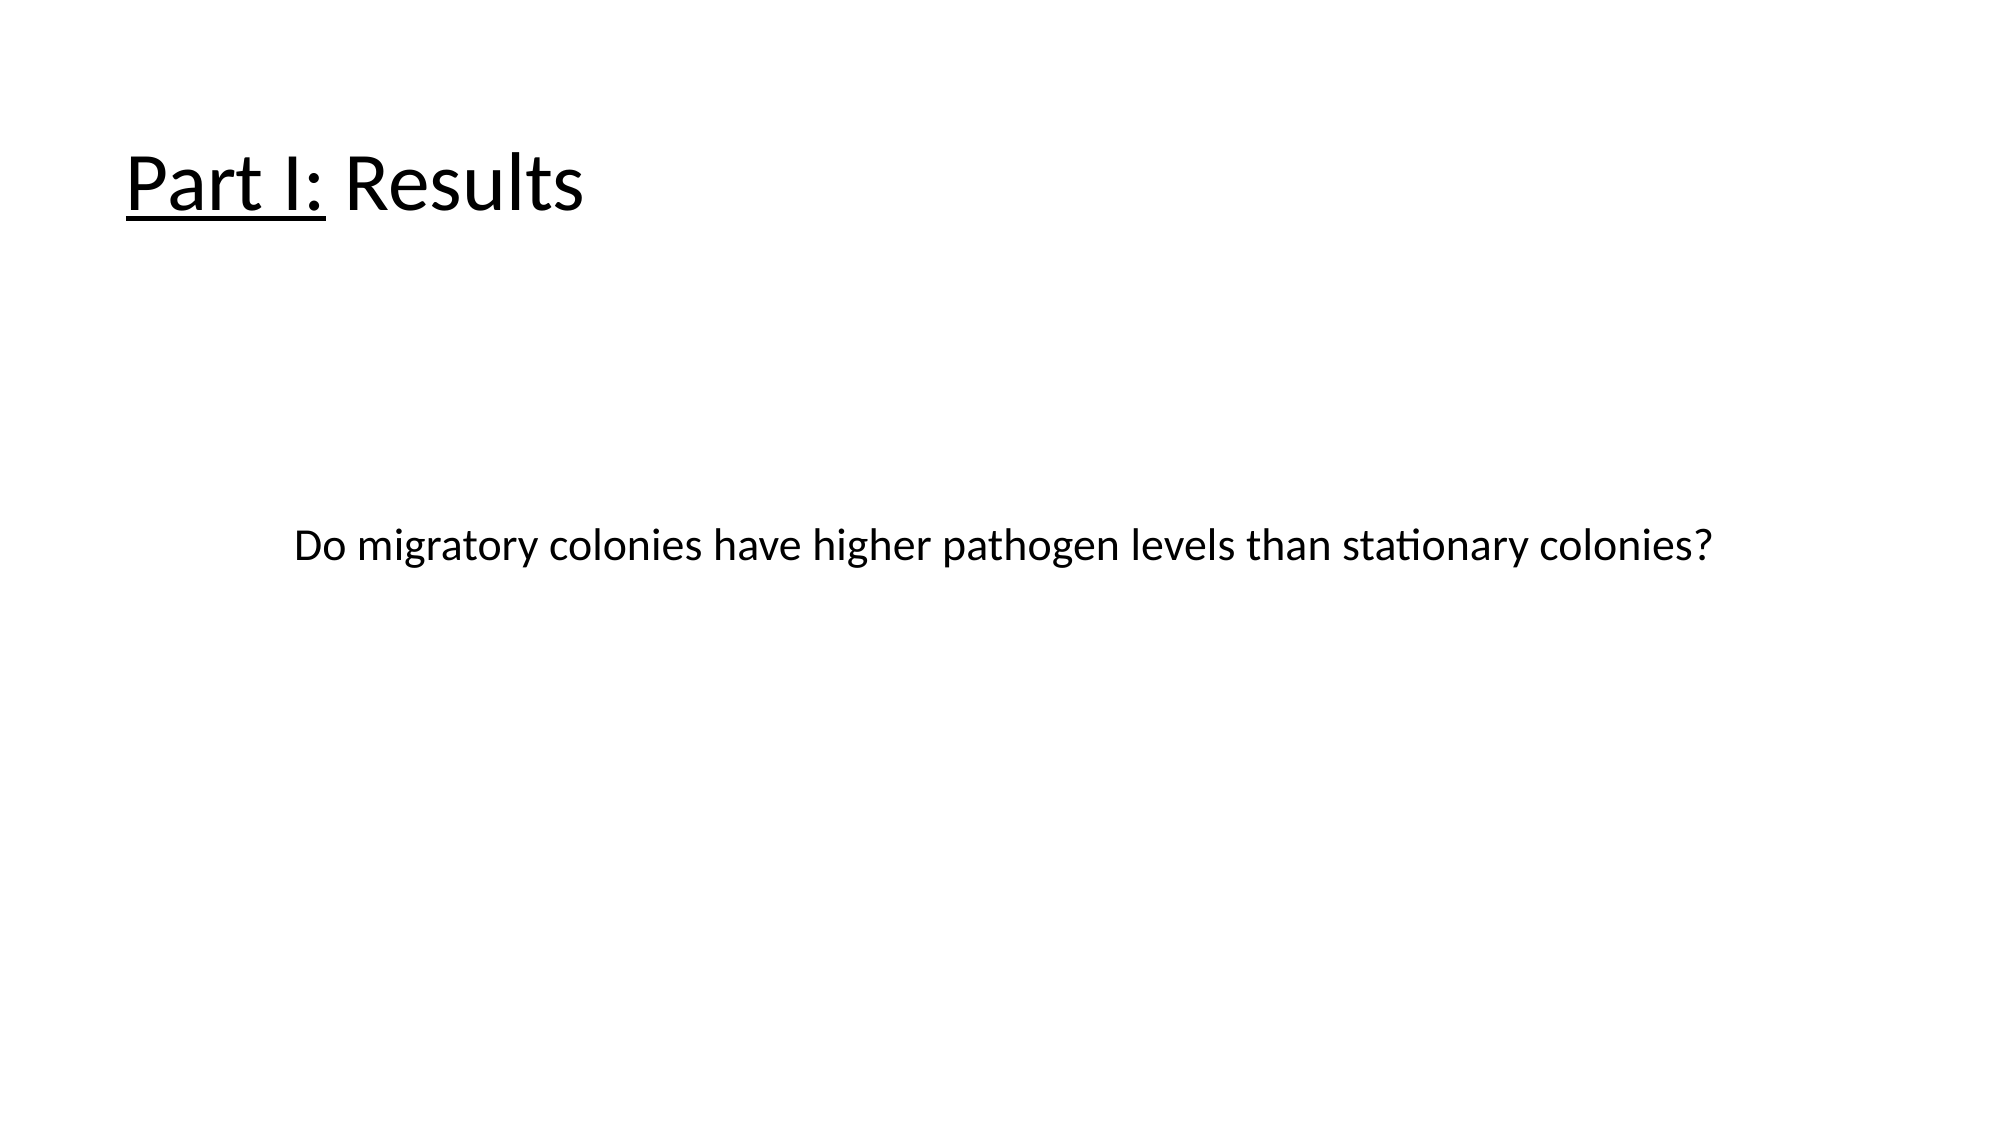

Part I: Results
# Do migratory colonies have higher pathogen levels than stationary colonies?